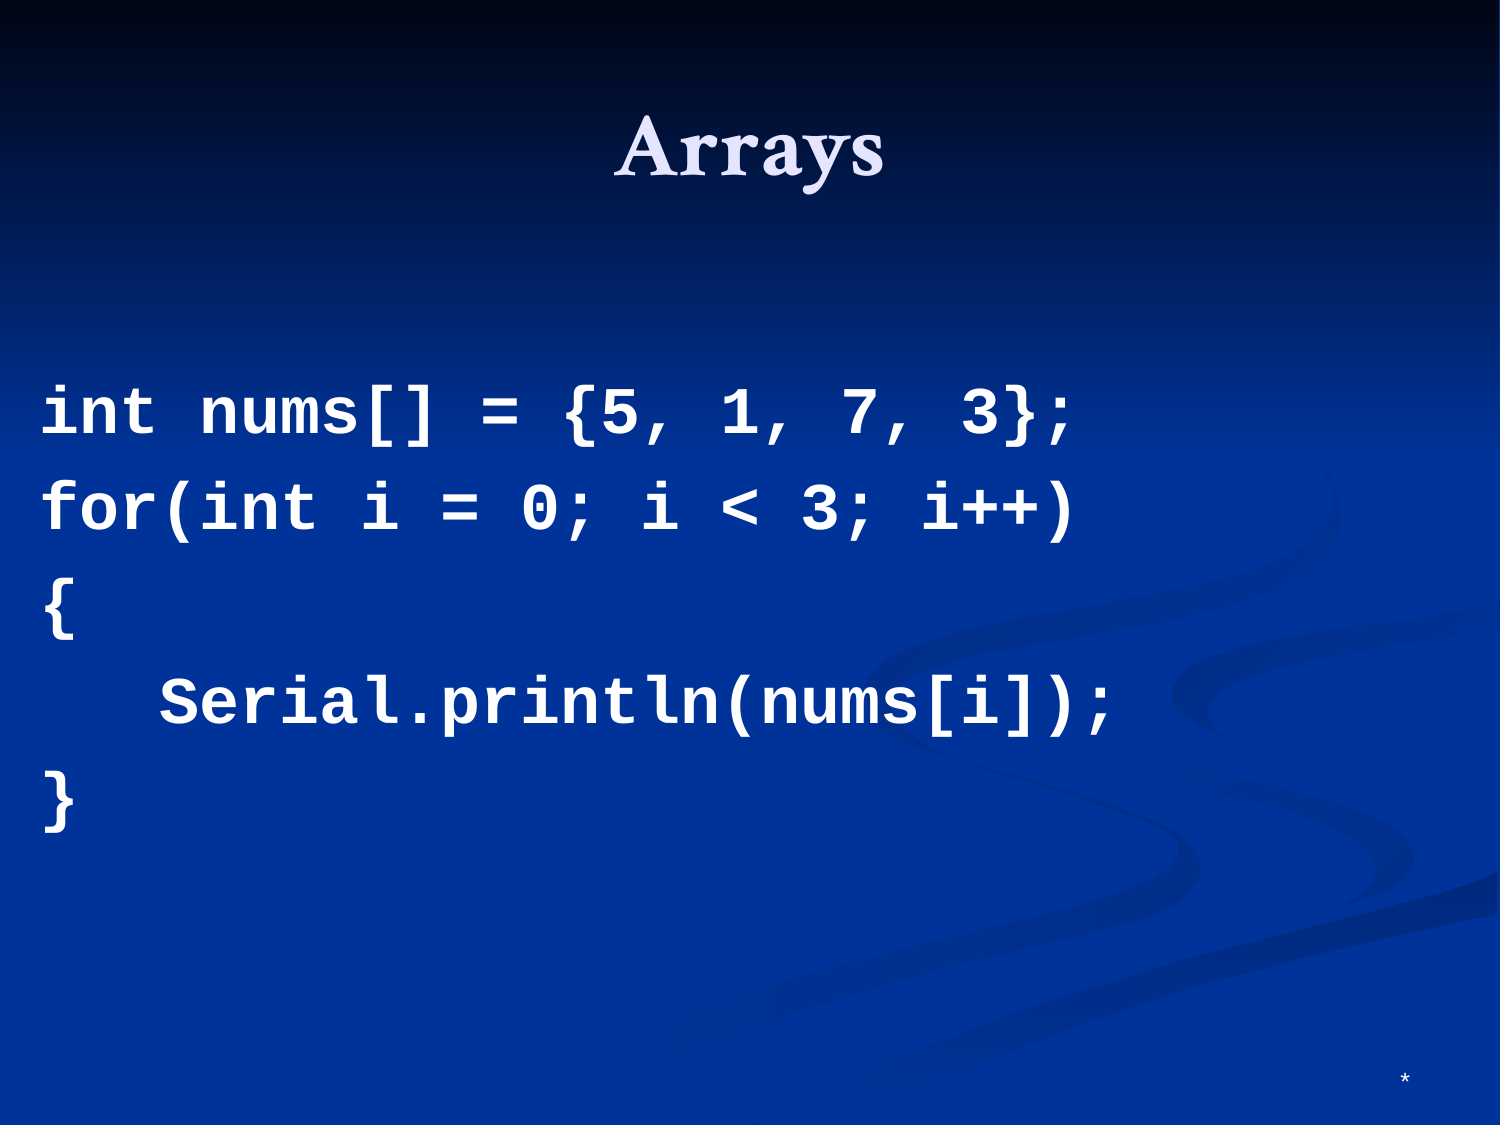

Arrays

int nums[] = {5, 1, 7, 3};
for(int i = 0; i < 3; i++)
{
   Serial.println(nums[i]);
}

*